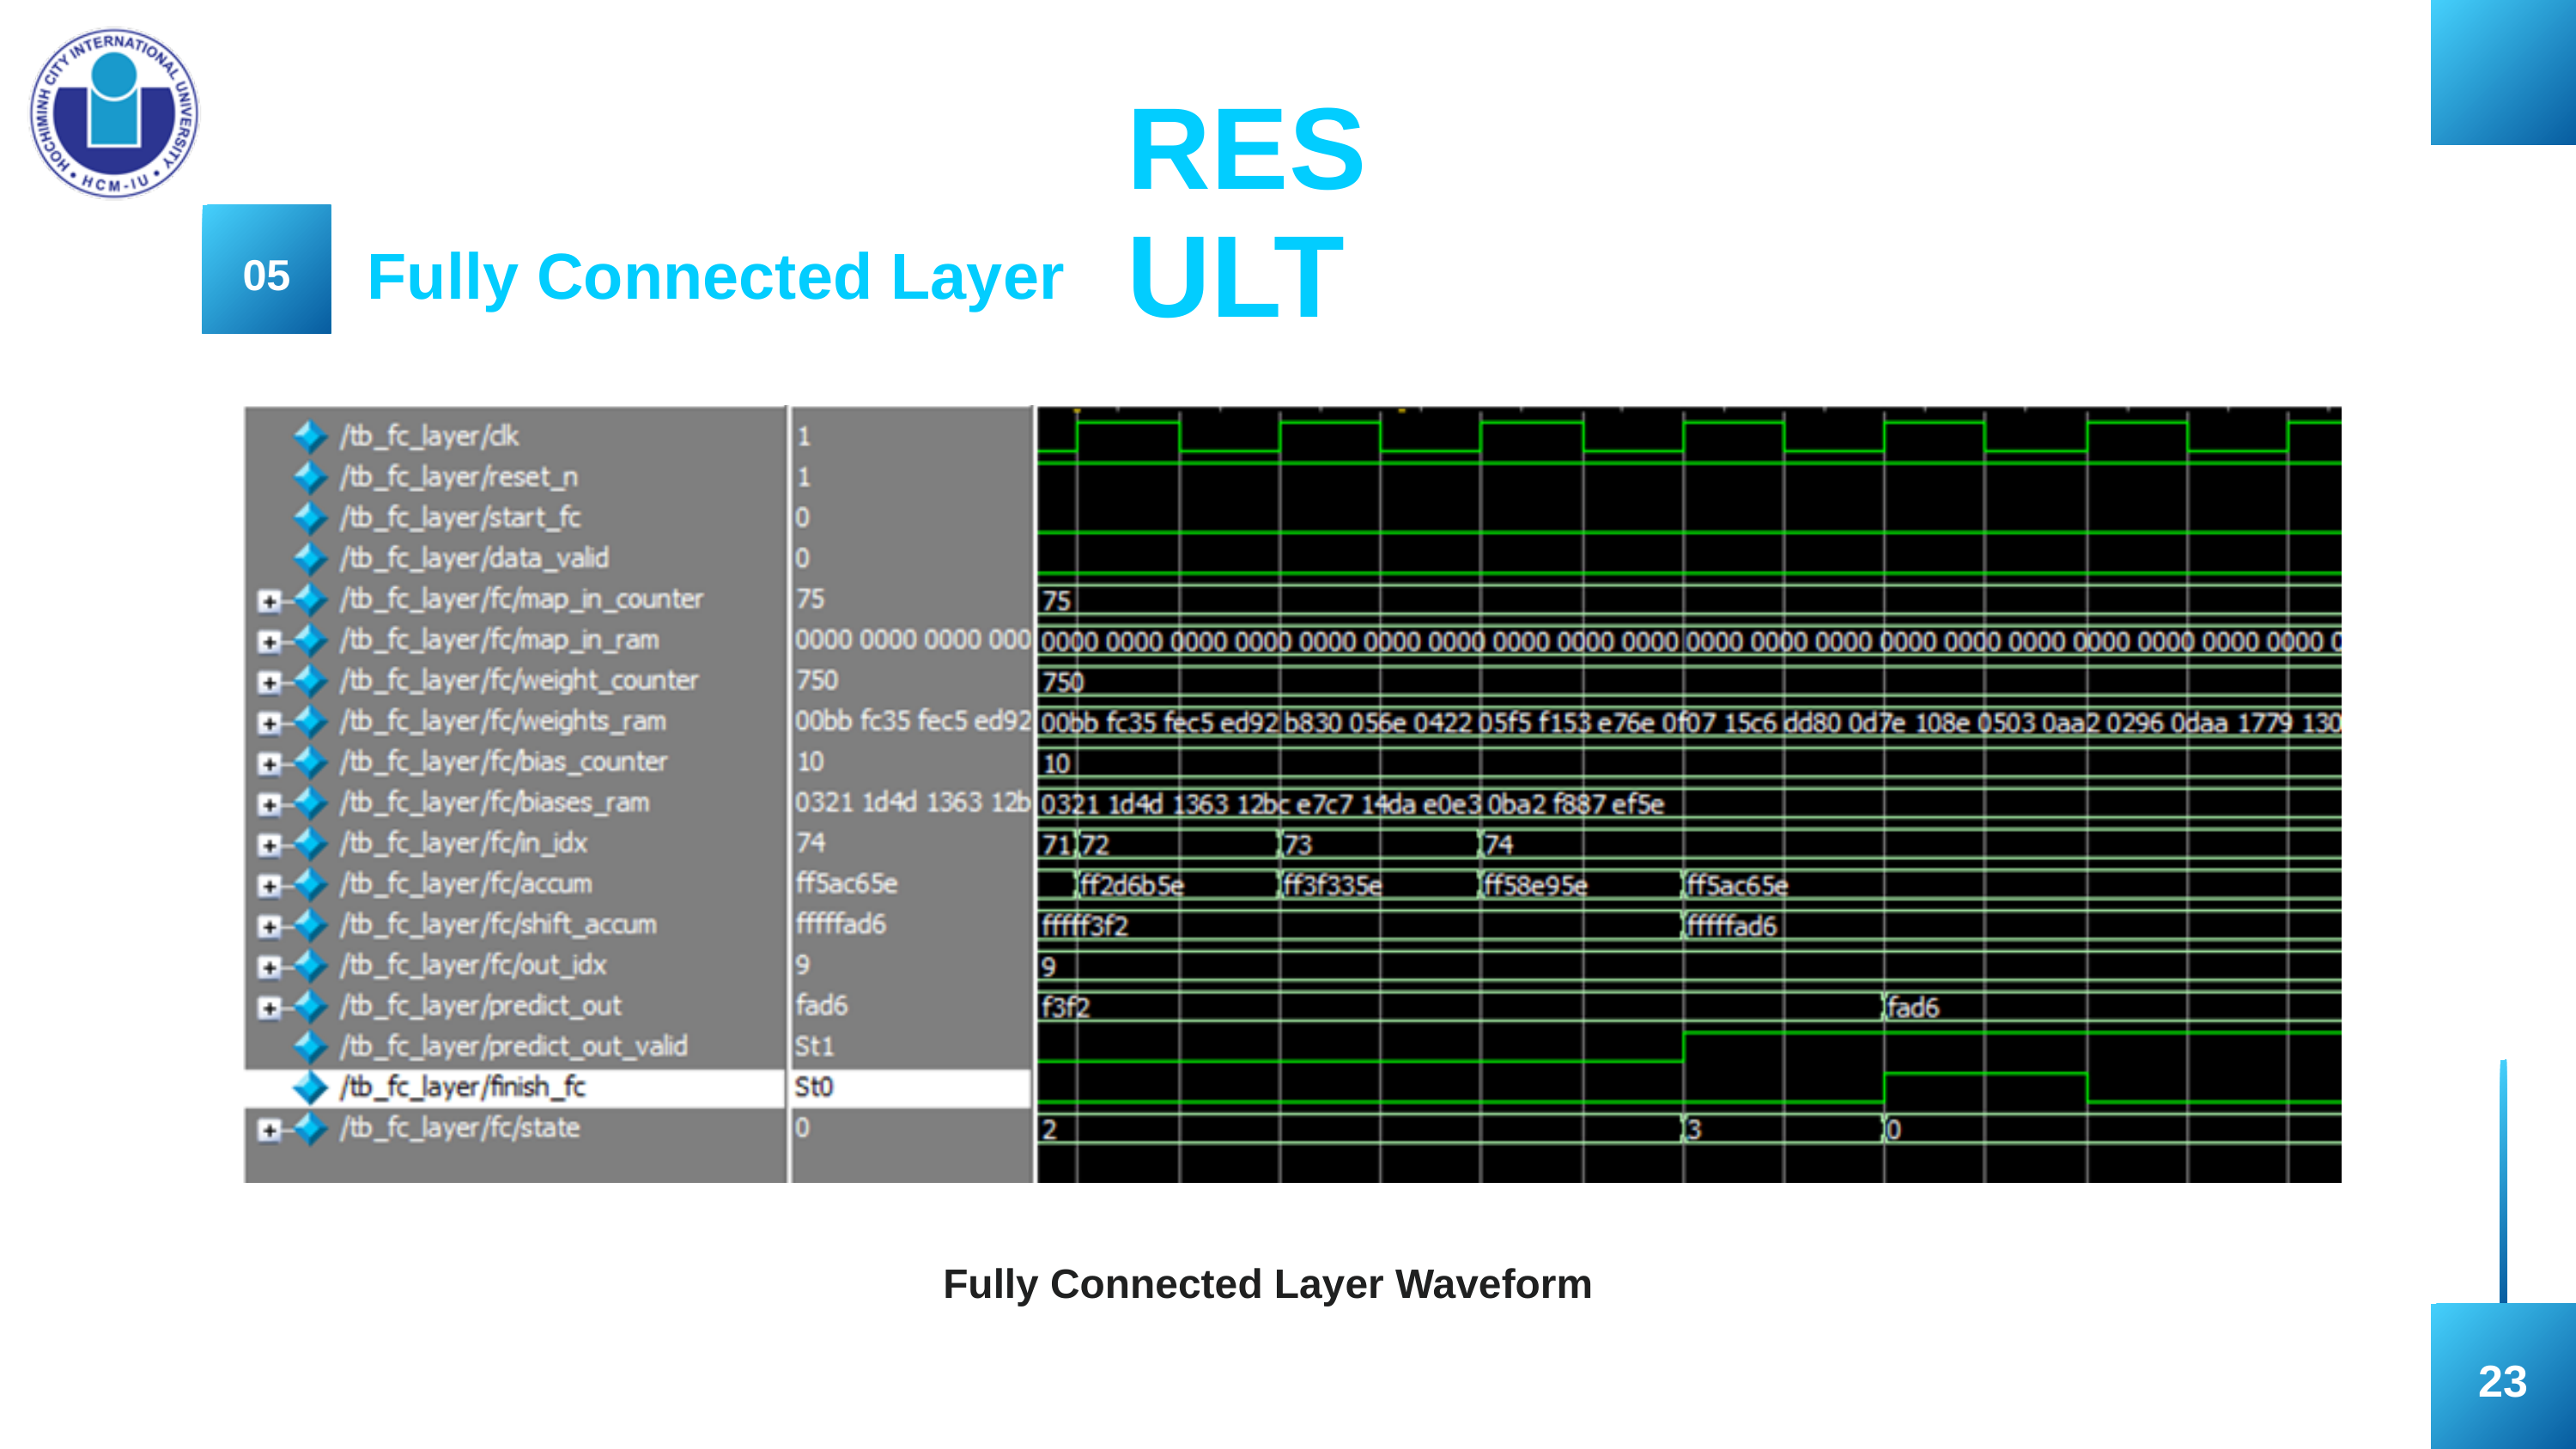

RESULT

Fully Connected Layer
05

Fully Connected Layer Waveform

23